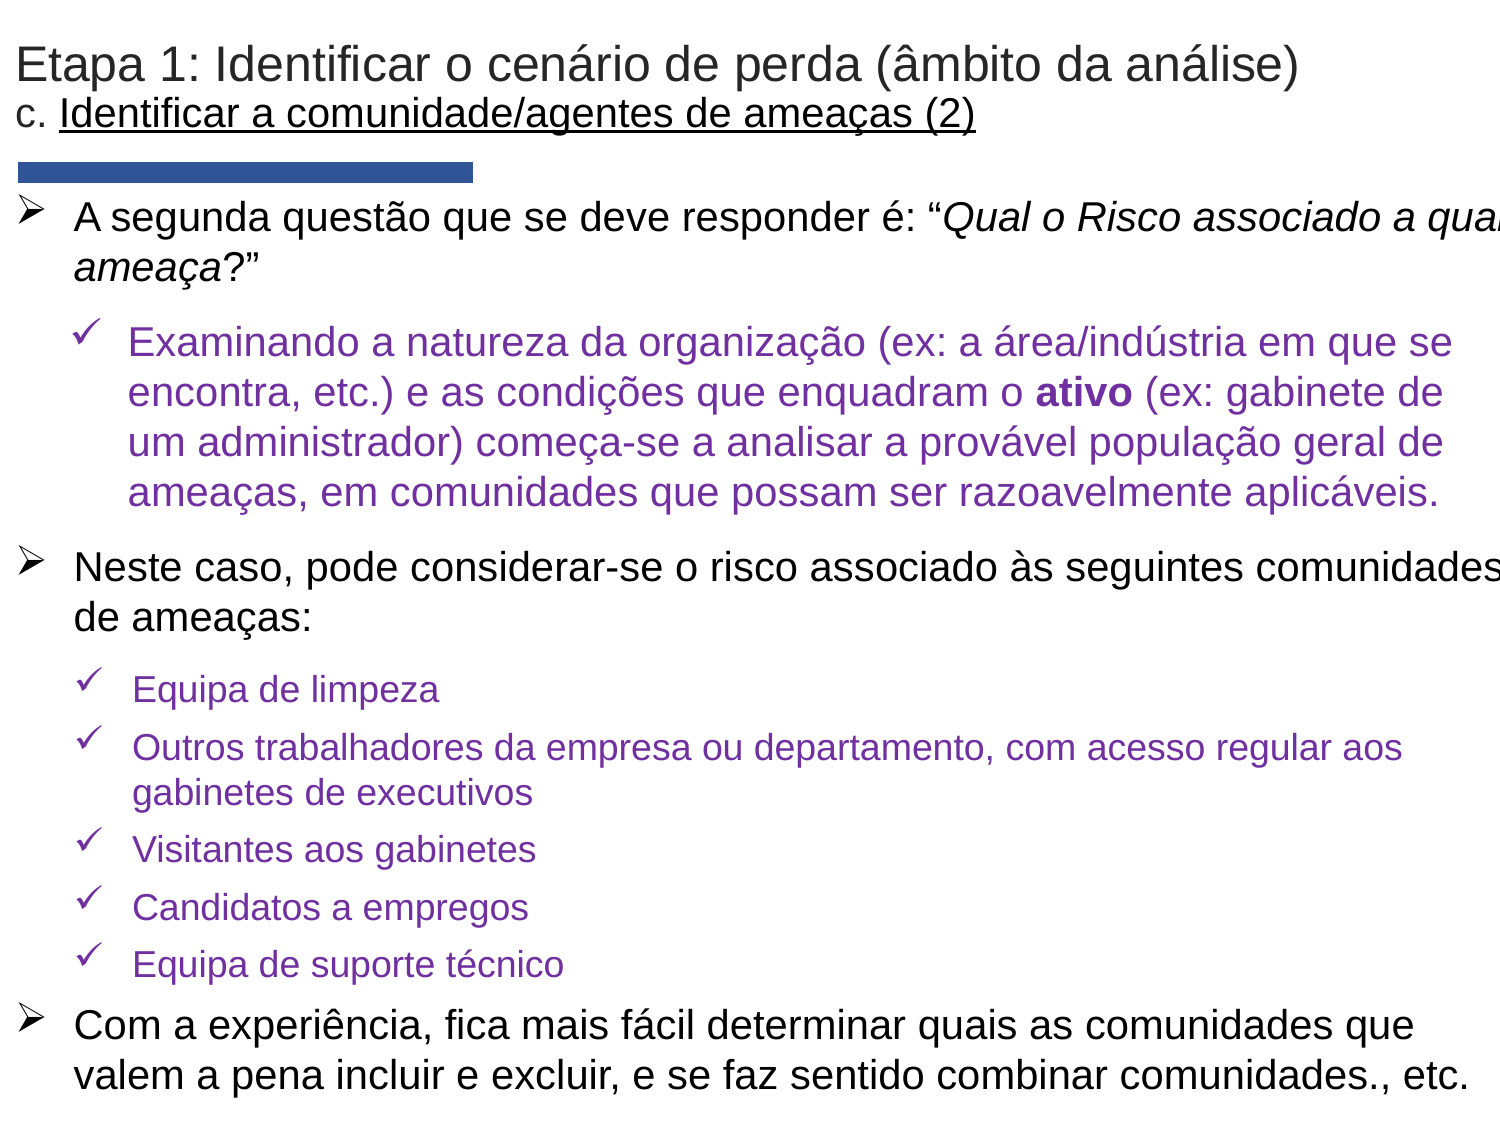

# Etapa 1: Identificar o cenário de perda (âmbito da análise) c. Identificar a comunidade/agentes de ameaças (2)
A segunda questão que se deve responder é: “Qual o Risco associado a qual ameaça?”
Examinando a natureza da organização (ex: a área/indústria em que se encontra, etc.) e as condições que enquadram o ativo (ex: gabinete de um administrador) começa-se a analisar a provável população geral de ameaças, em comunidades que possam ser razoavelmente aplicáveis.
Neste caso, pode considerar-se o risco associado às seguintes comunidades de ameaças:
Equipa de limpeza
Outros trabalhadores da empresa ou departamento, com acesso regular aos gabinetes de executivos
Visitantes aos gabinetes
Candidatos a empregos
Equipa de suporte técnico
Com a experiência, fica mais fácil determinar quais as comunidades que valem a pena incluir e excluir, e se faz sentido combinar comunidades., etc.